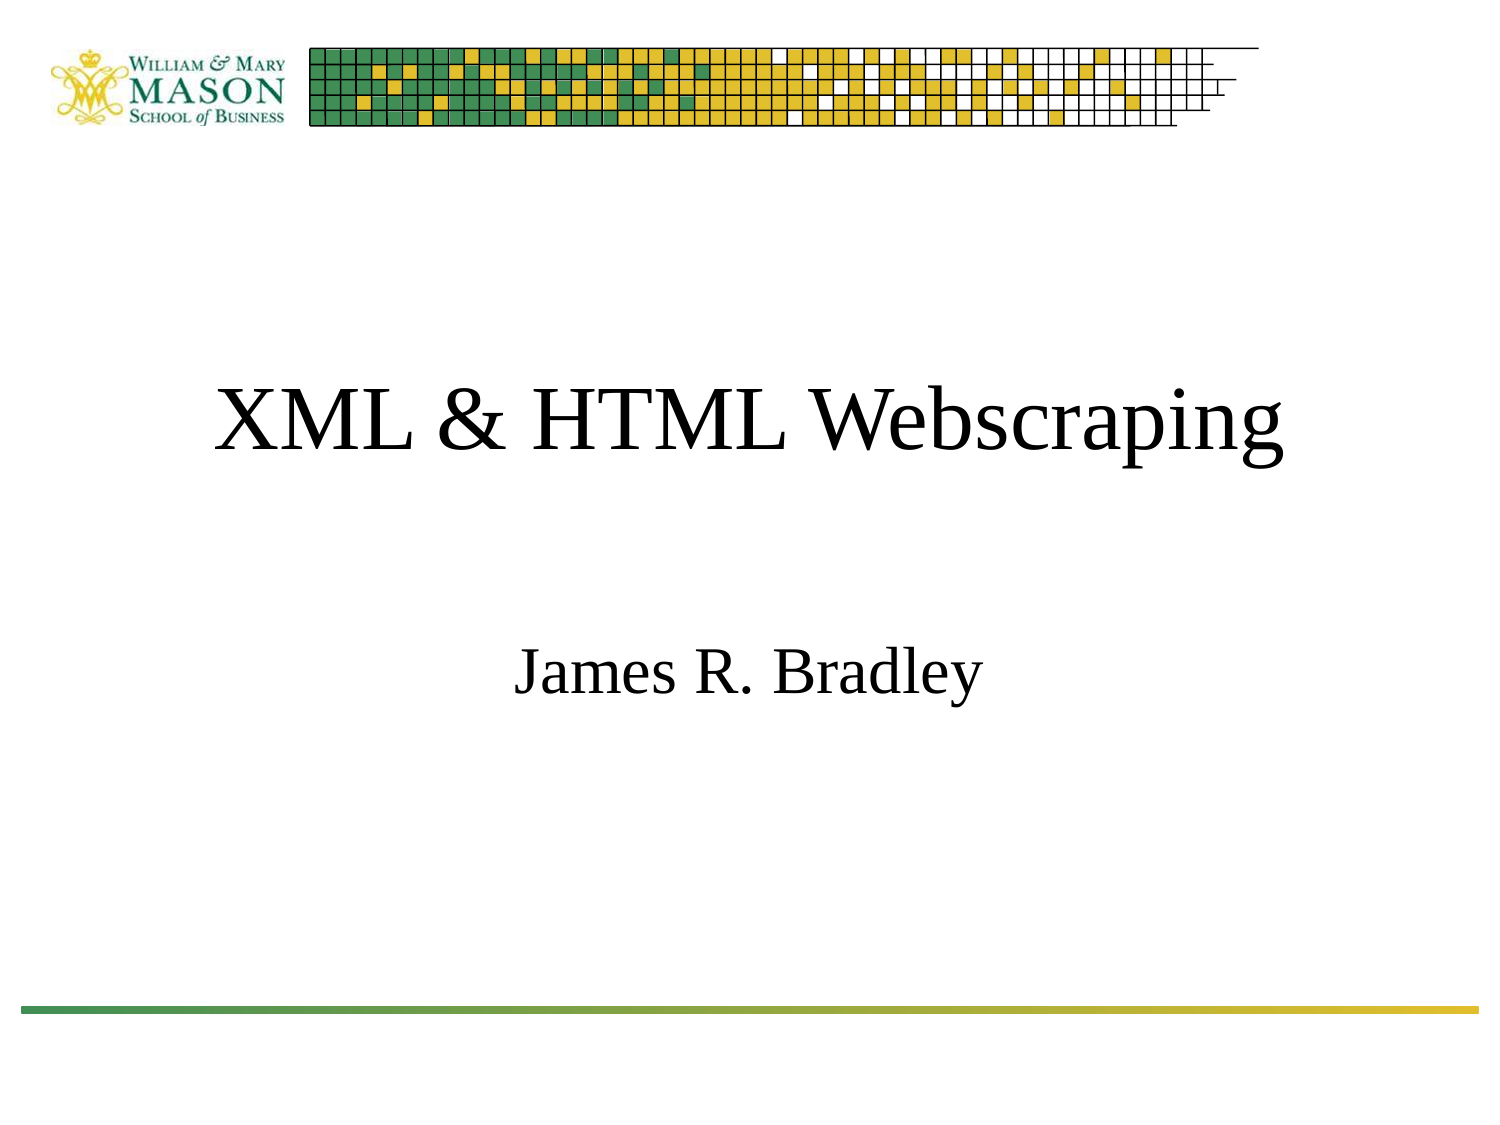

# XML & HTML Webscraping
James R. Bradley